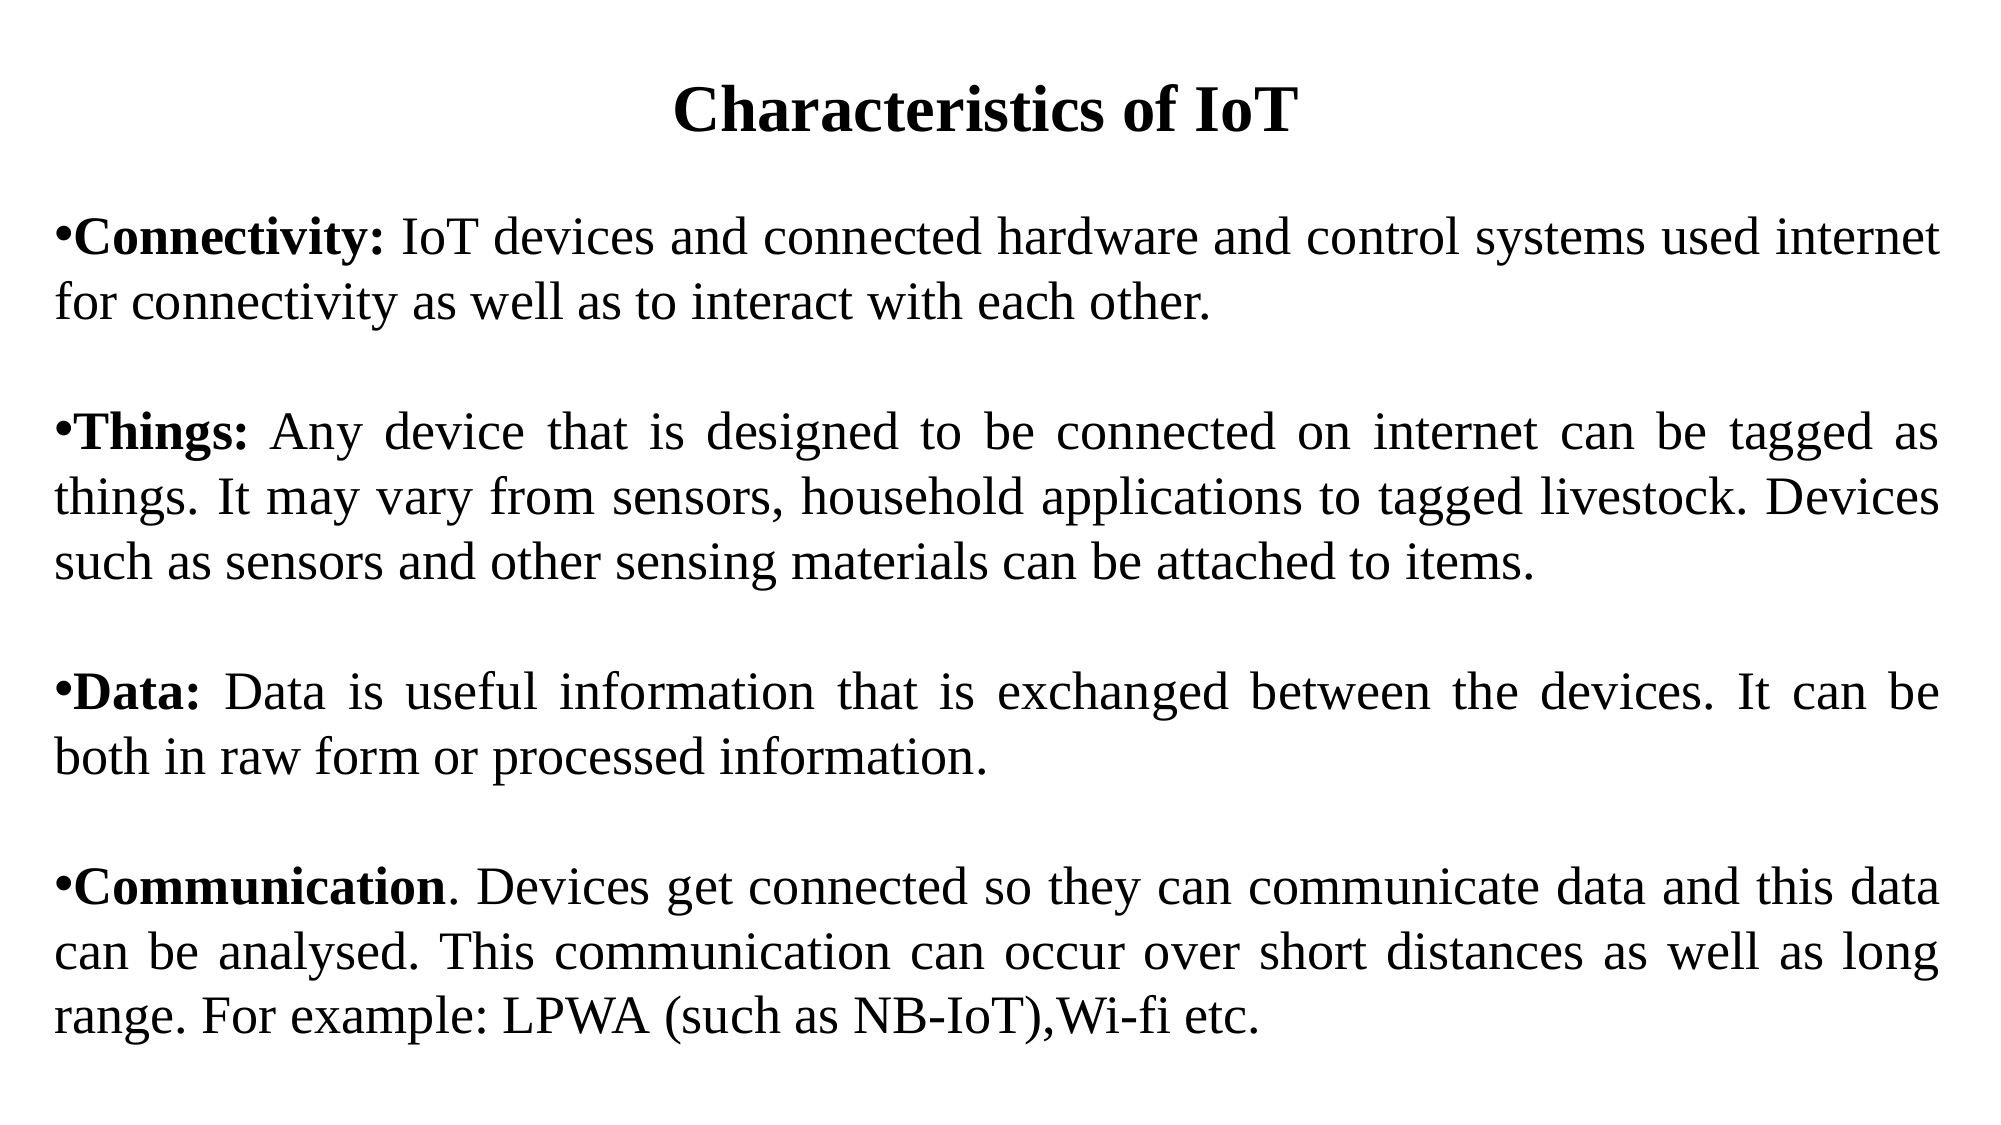

Characteristics of IoT
Connectivity: IoT devices and connected hardware and control systems used internet for connectivity as well as to interact with each other.

Things: Any device that is designed to be connected on internet can be tagged as things. It may vary from sensors, household applications to tagged livestock. Devices such as sensors and other sensing materials can be attached to items.

Data: Data is useful information that is exchanged between the devices. It can be both in raw form or processed information.

Communication. Devices get connected so they can communicate data and this data can be analysed. This communication can occur over short distances as well as long range. For example: LPWA (such as NB-IoT),Wi-fi etc.